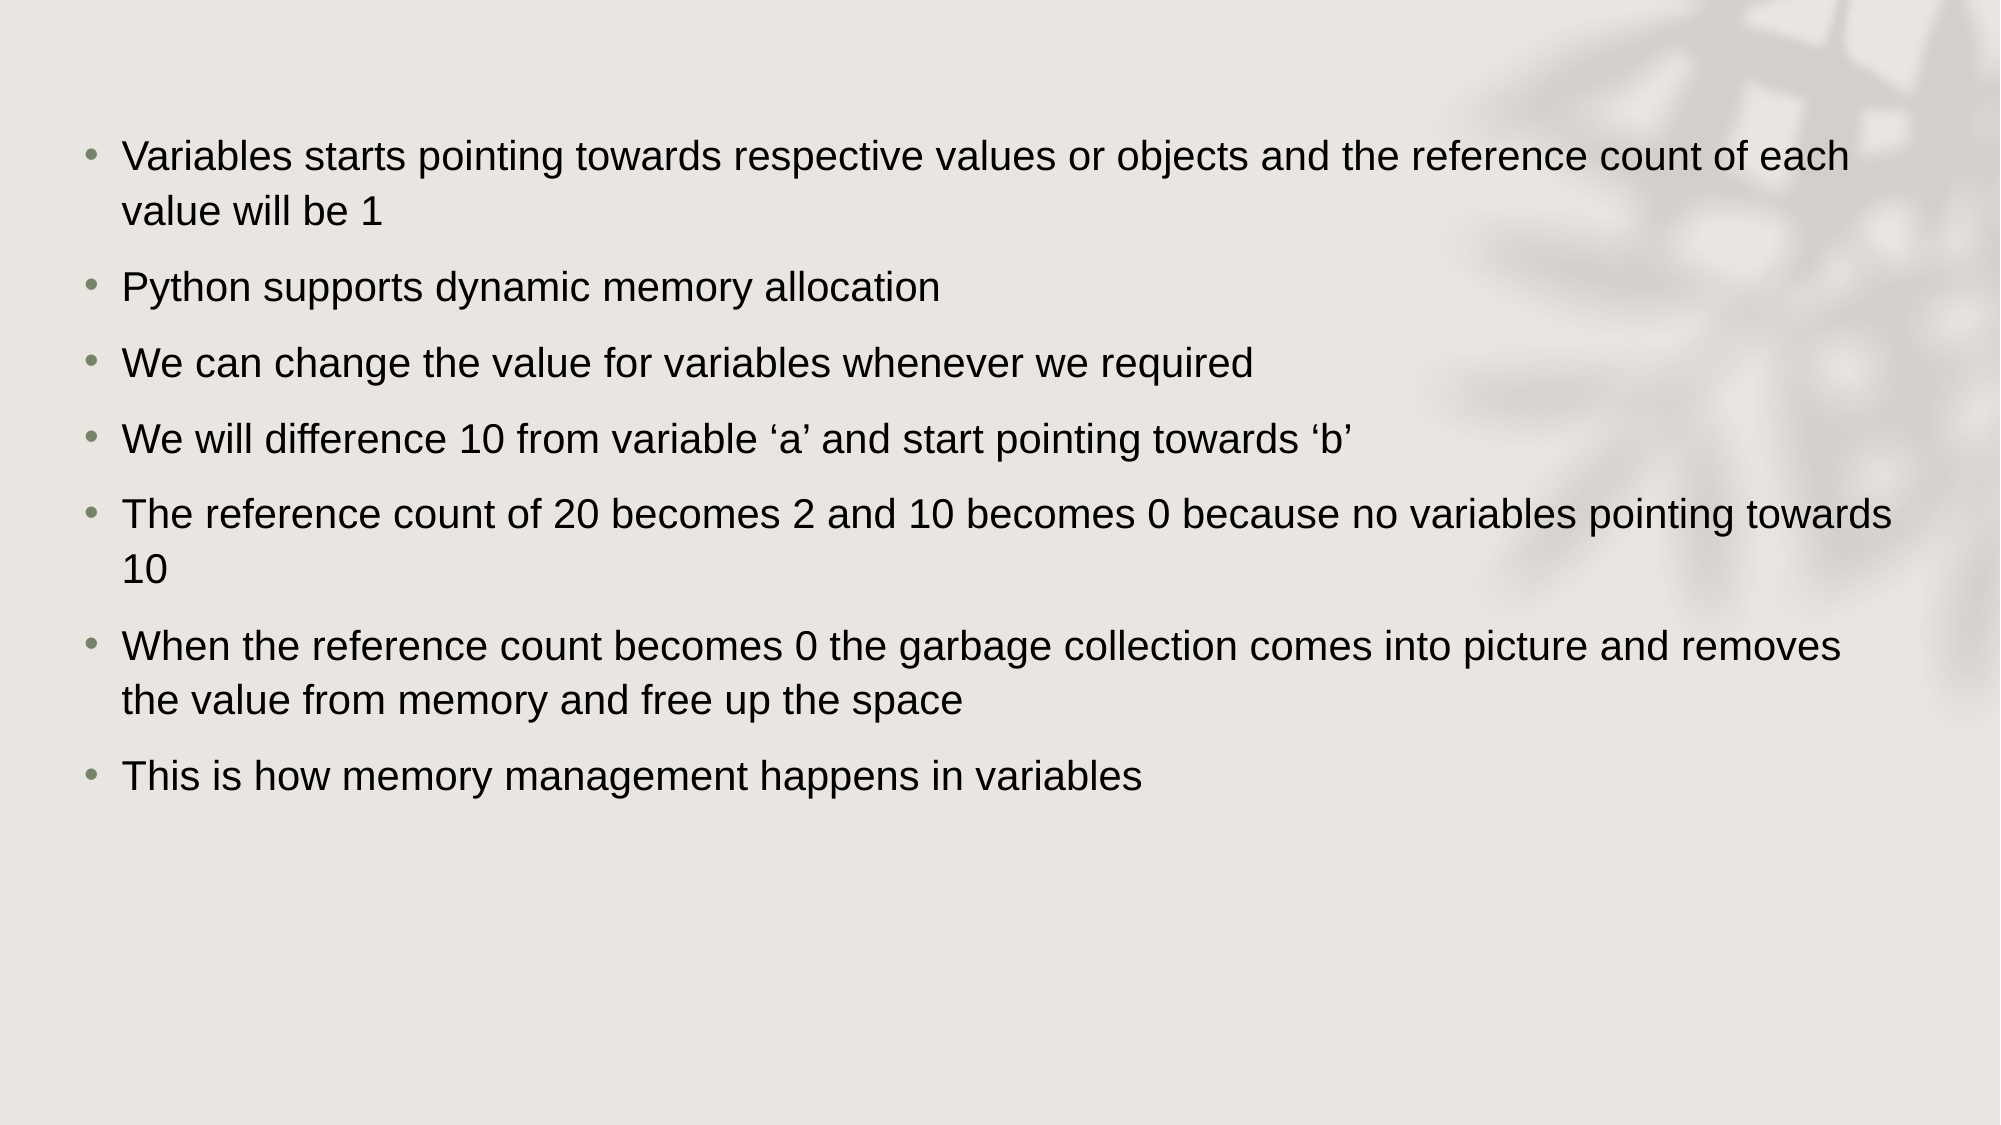

Variables starts pointing towards respective values or objects and the reference count of each value will be 1
Python supports dynamic memory allocation
We can change the value for variables whenever we required
We will difference 10 from variable ‘a’ and start pointing towards ‘b’
The reference count of 20 becomes 2 and 10 becomes 0 because no variables pointing towards 10
When the reference count becomes 0 the garbage collection comes into picture and removes the value from memory and free up the space
This is how memory management happens in variables